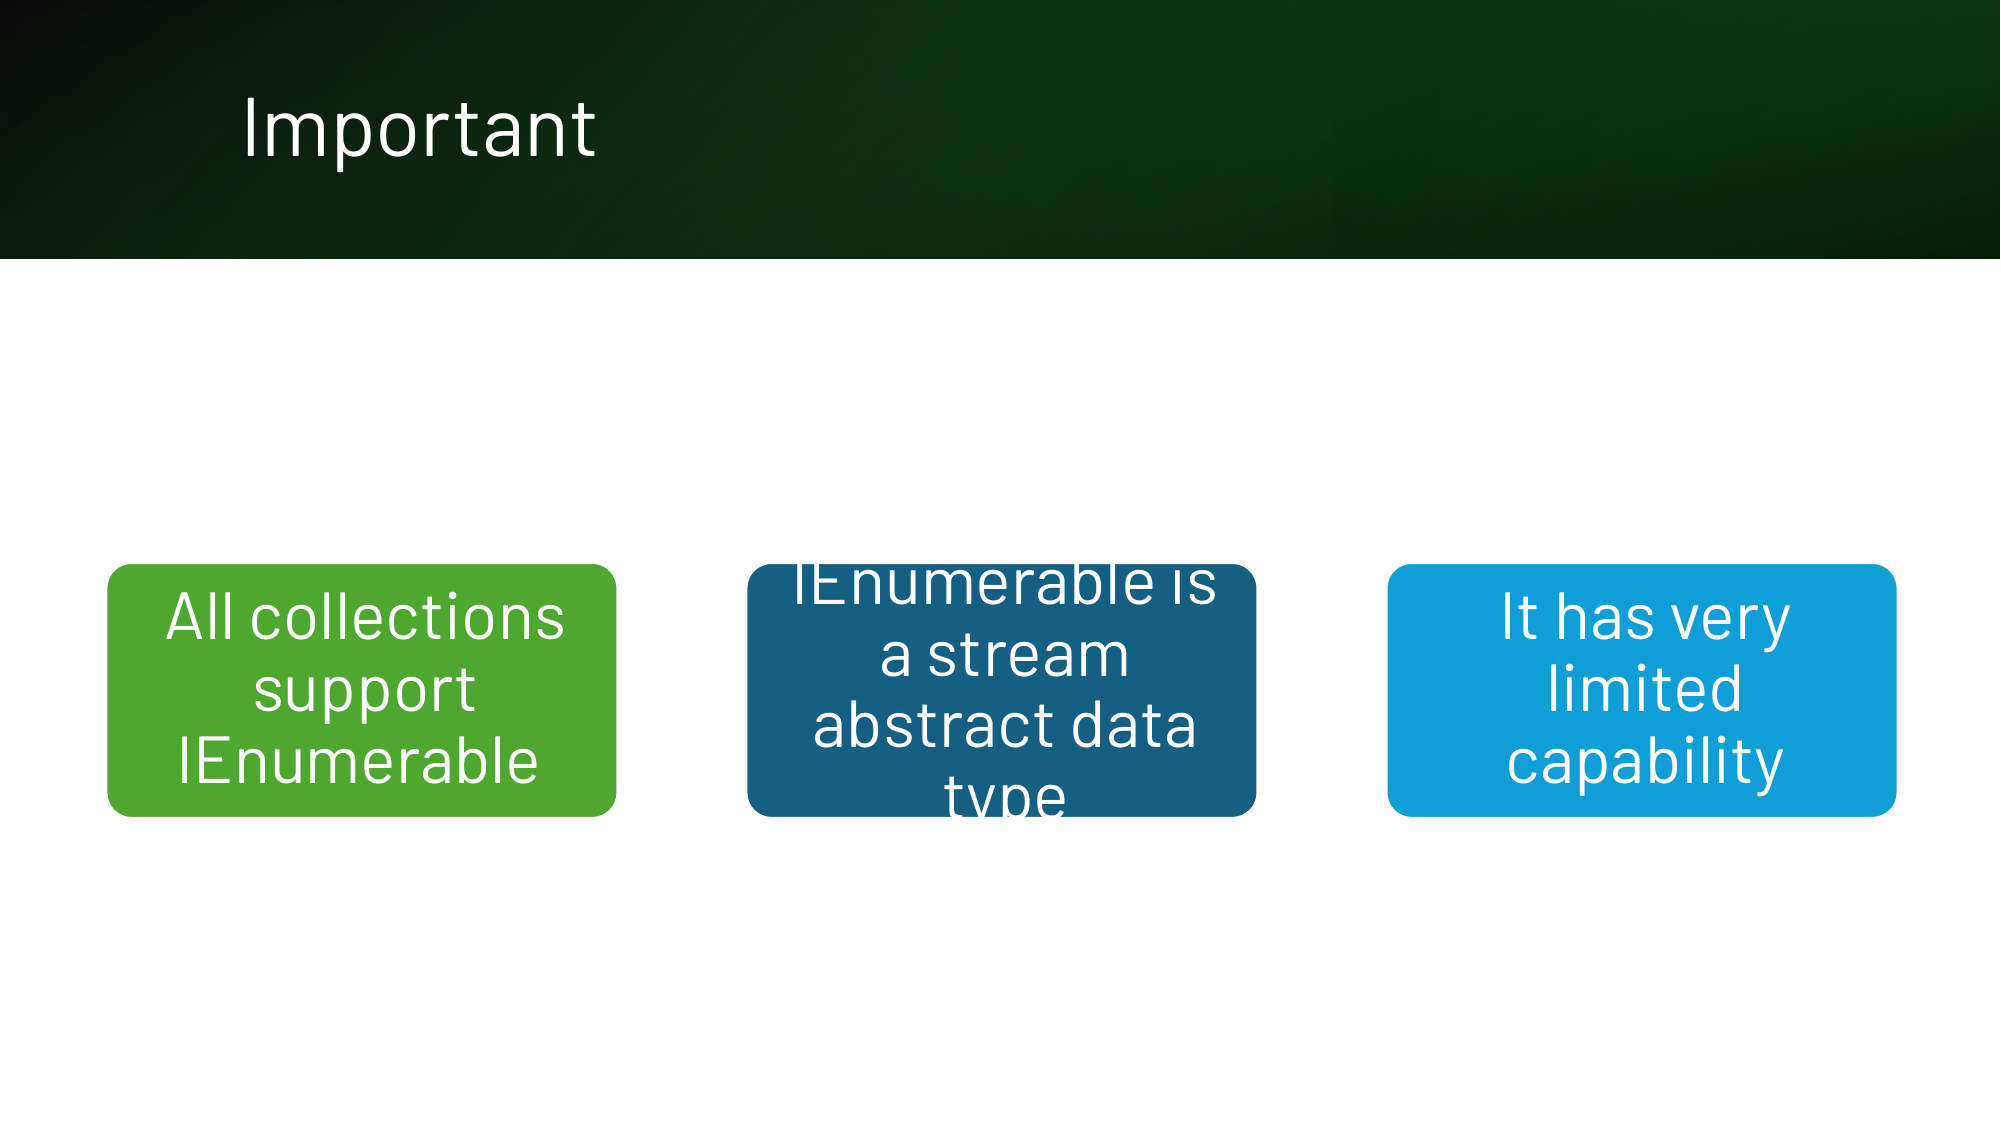

# Important
All collections support IEnumerable
IEnumerable is a stream abstract data type
It has very limited capability